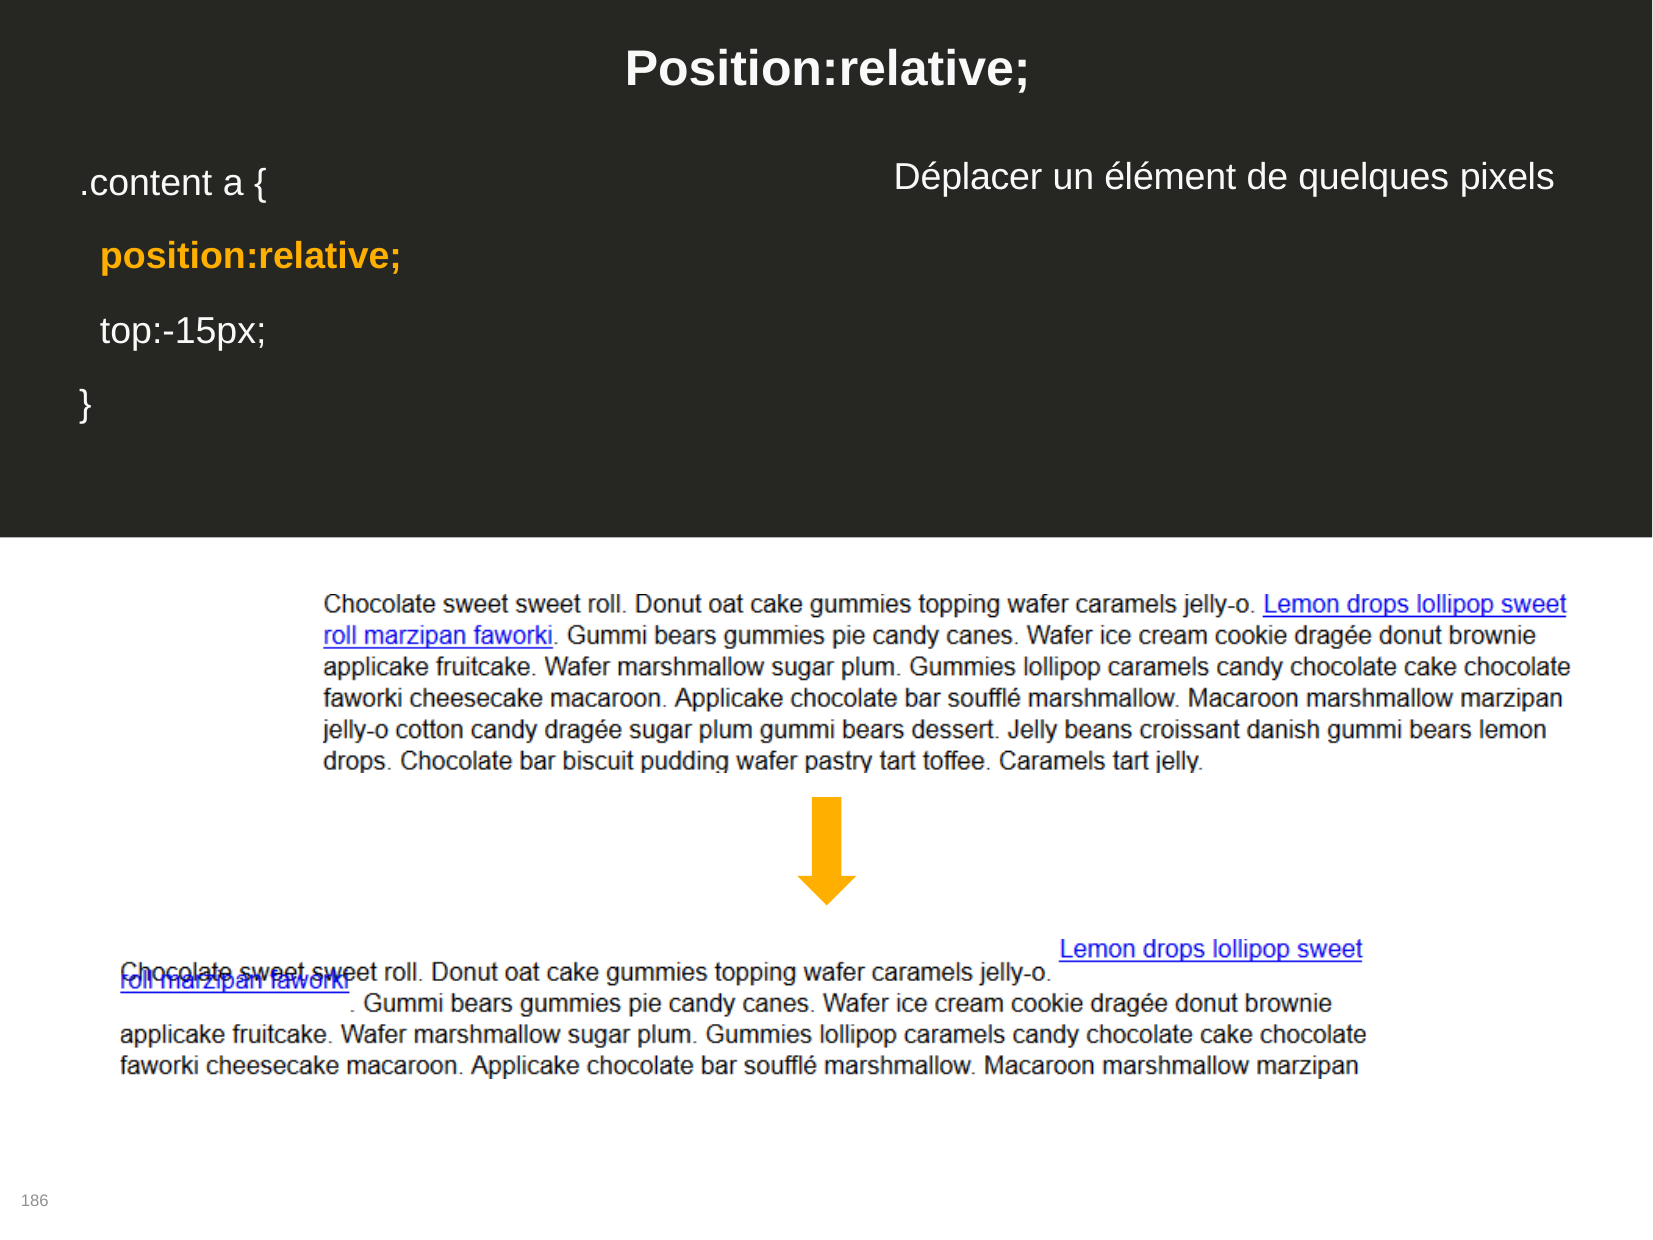

# Position:relative;
Déplacer un élément de quelques pixels
.content a {
position:relative;
top:-15px;
}

186